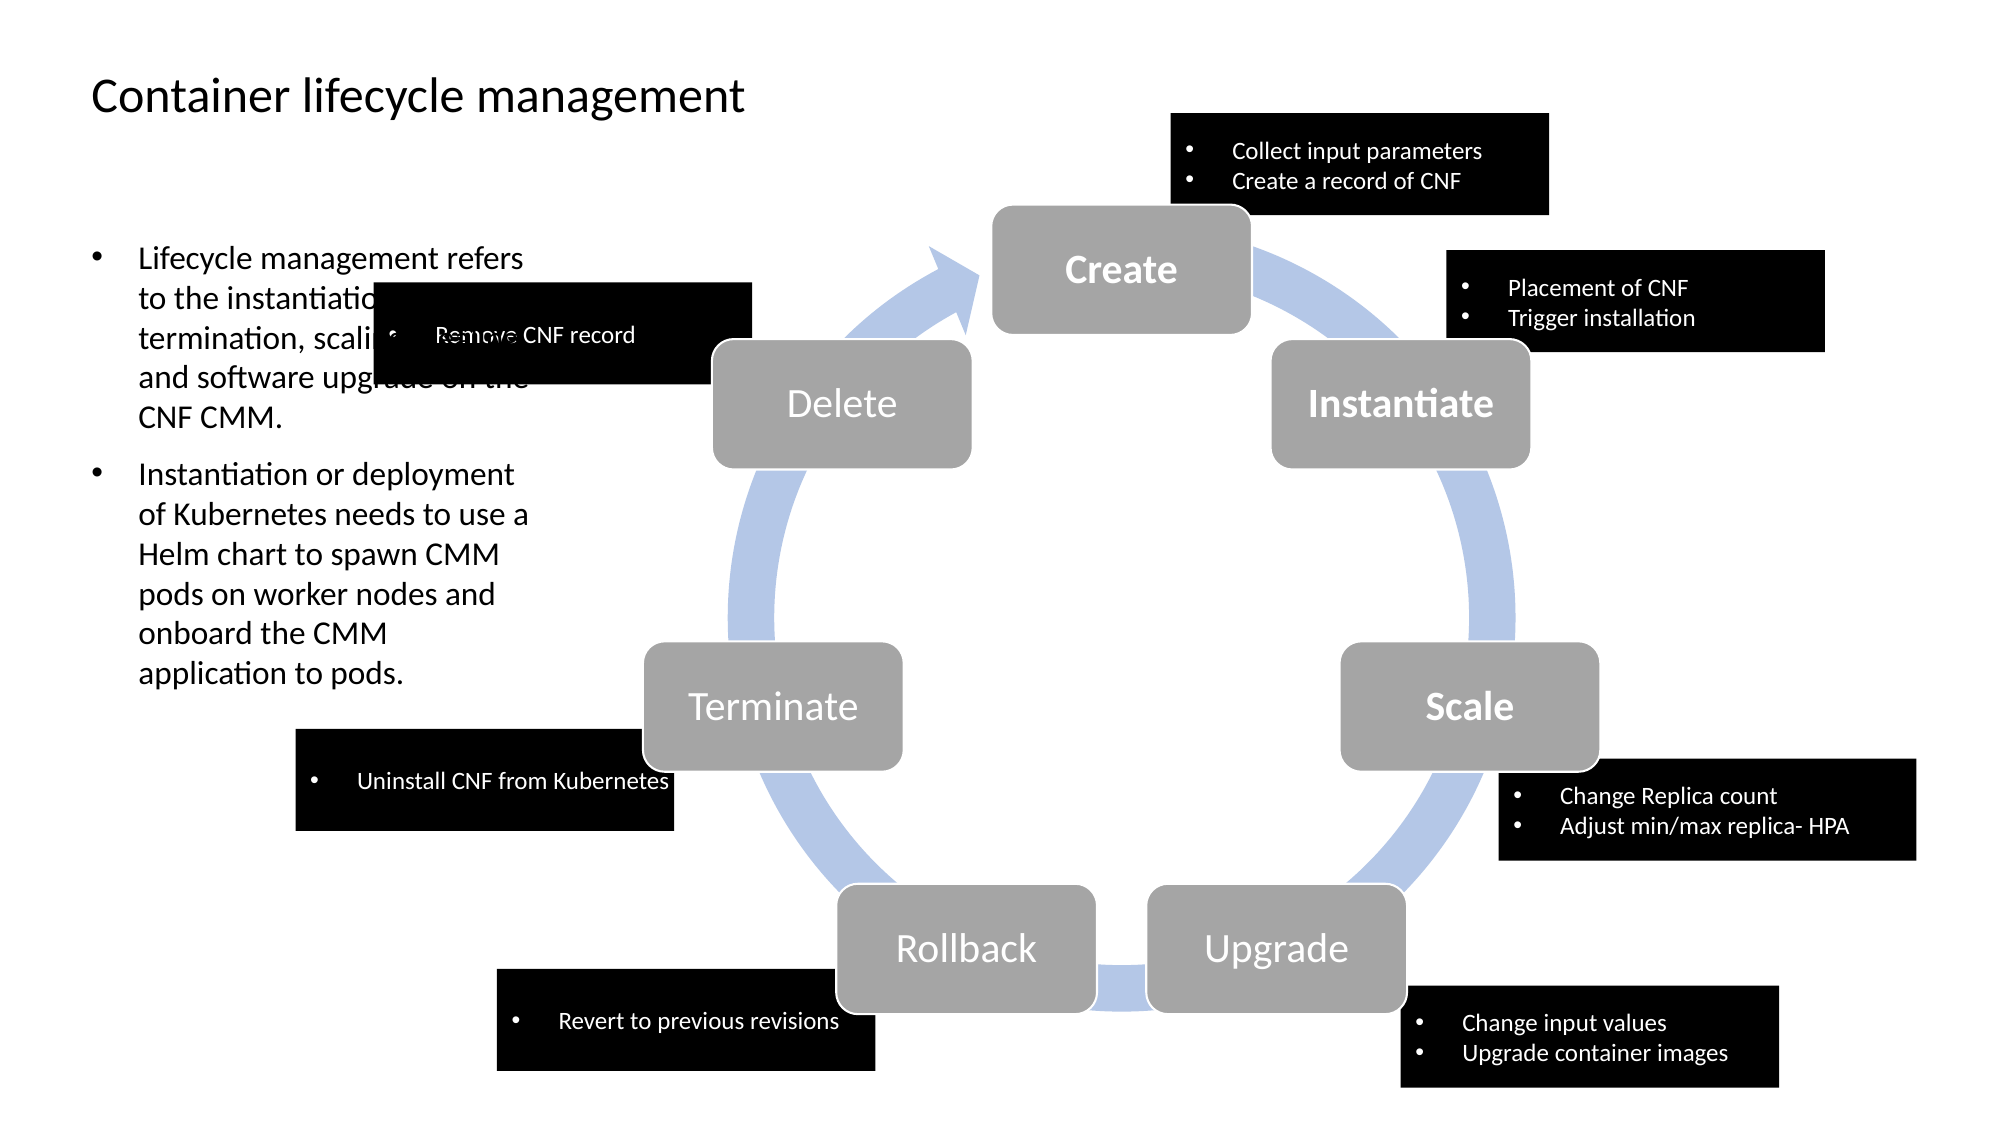

# Container lifecycle management
Collect input parameters
Create a record of CNF

Create
Lifecycle management refers to the instantiation, termination, scaling, healing, and software upgrade on the CNF CMM.
Instantiation or deployment of Kubernetes needs to use a Helm chart to spawn CMM pods on worker nodes and onboard the CMM application to pods.
Placement of CNF
Trigger installation
Remove CNF record
Delete
Instantiate
Terminate
Scale
Uninstall CNF from Kubernetes
Change Replica count
Adjust min/max replica- HPA
Rollback
Upgrade
Revert to previous revisions
Change input values
Upgrade container images